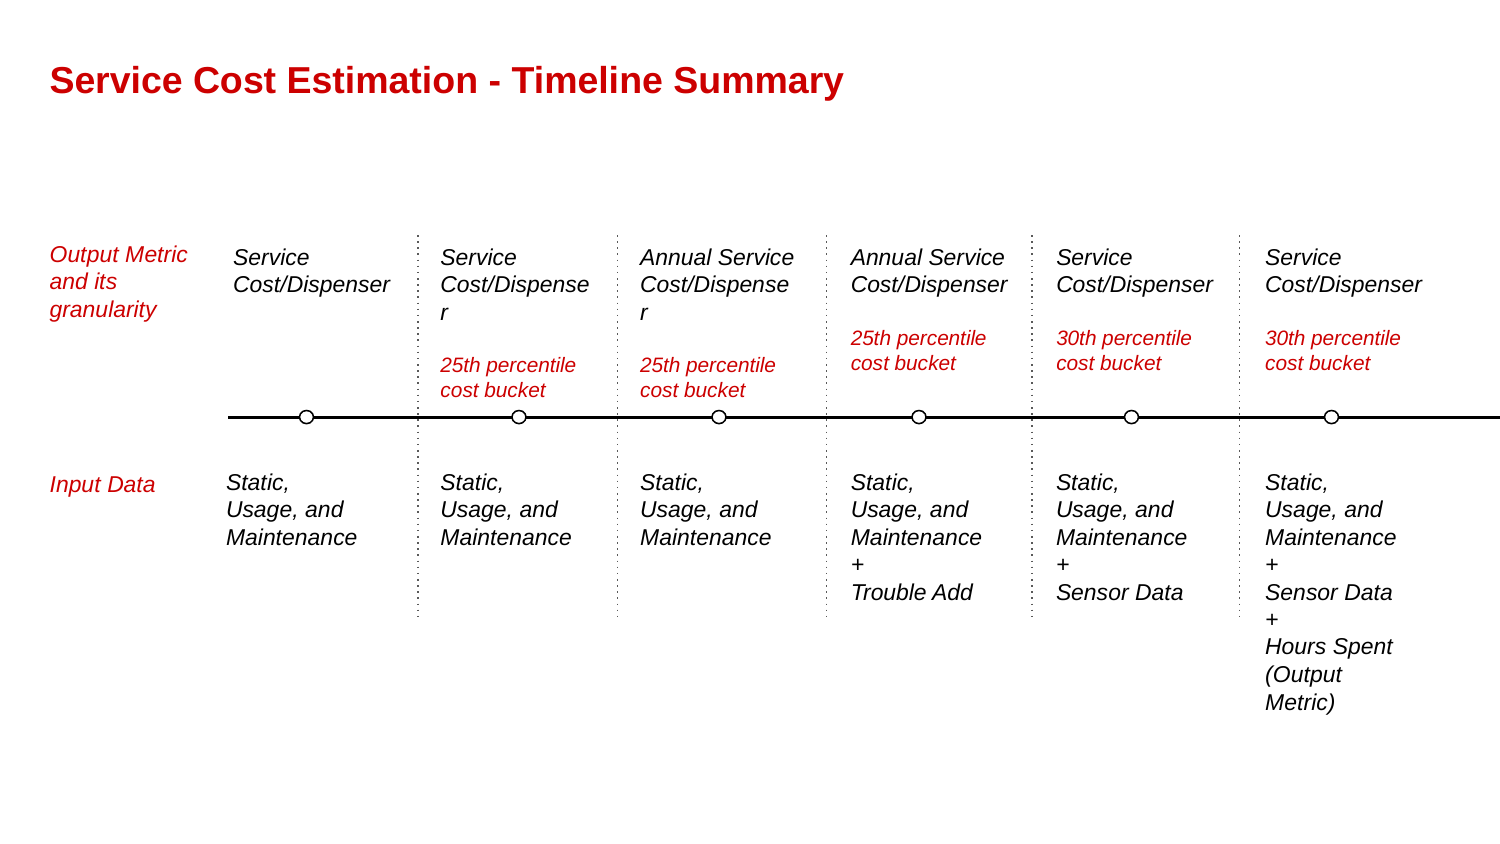

Service Cost Estimation - Timeline Summary
Output Metric and its granularity
Service Cost/Dispenser
Service Cost/Dispenser
25th percentile cost bucket
Annual Service Cost/Dispenser
25th percentile cost bucket
Annual Service Cost/Dispenser
25th percentile cost bucket
Service Cost/Dispenser
30th percentile cost bucket
Service Cost/Dispenser
30th percentile cost bucket

Static, Usage, and Maintenance
Static, Usage, and Maintenance
Static, Usage, and Maintenance
Static, Usage, and Maintenance
+
Trouble Add
Static, Usage, and Maintenance
+
Sensor Data
Static, Usage, and Maintenance
+
Sensor Data
+
Hours Spent (Output Metric)
Input Data